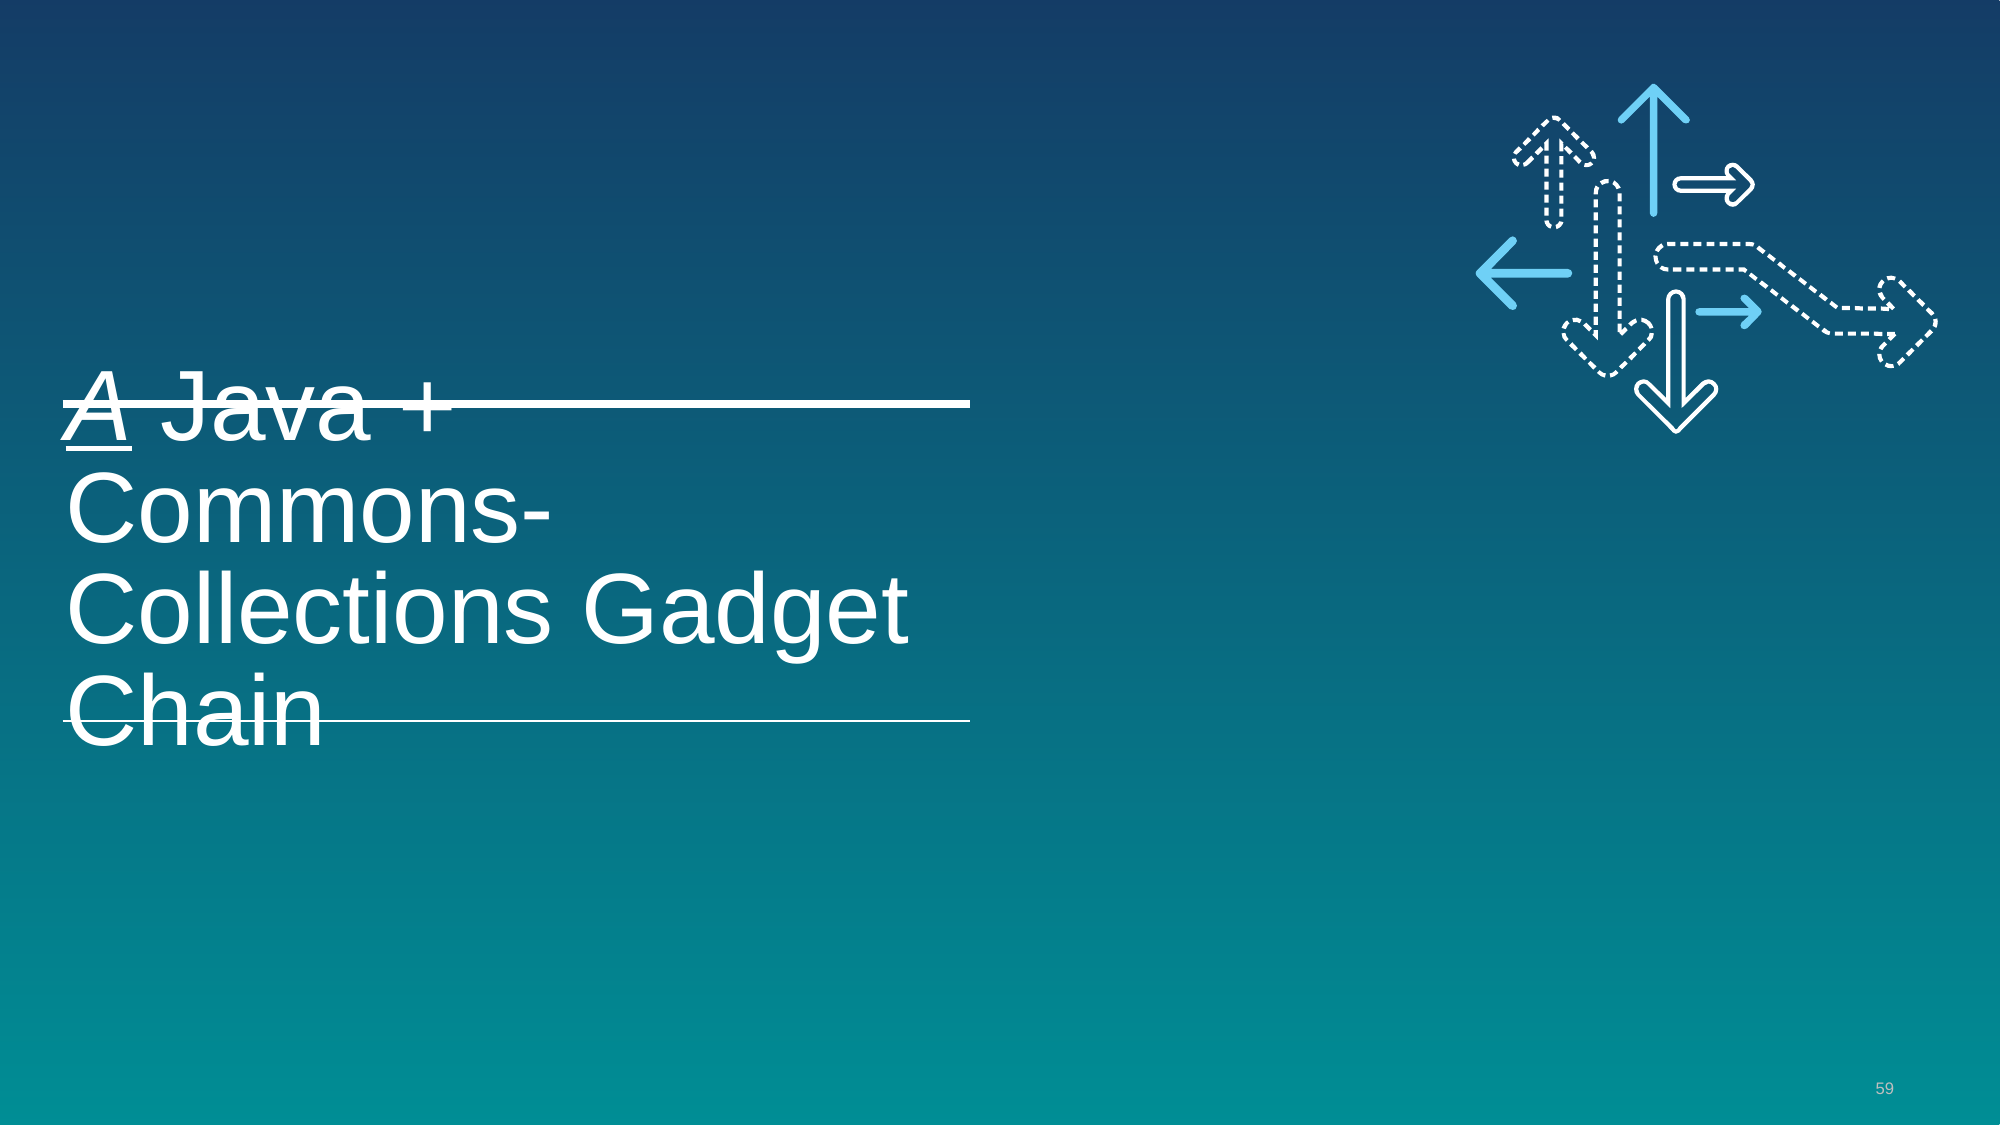

# A Java + Commons-Collections Gadget Chain